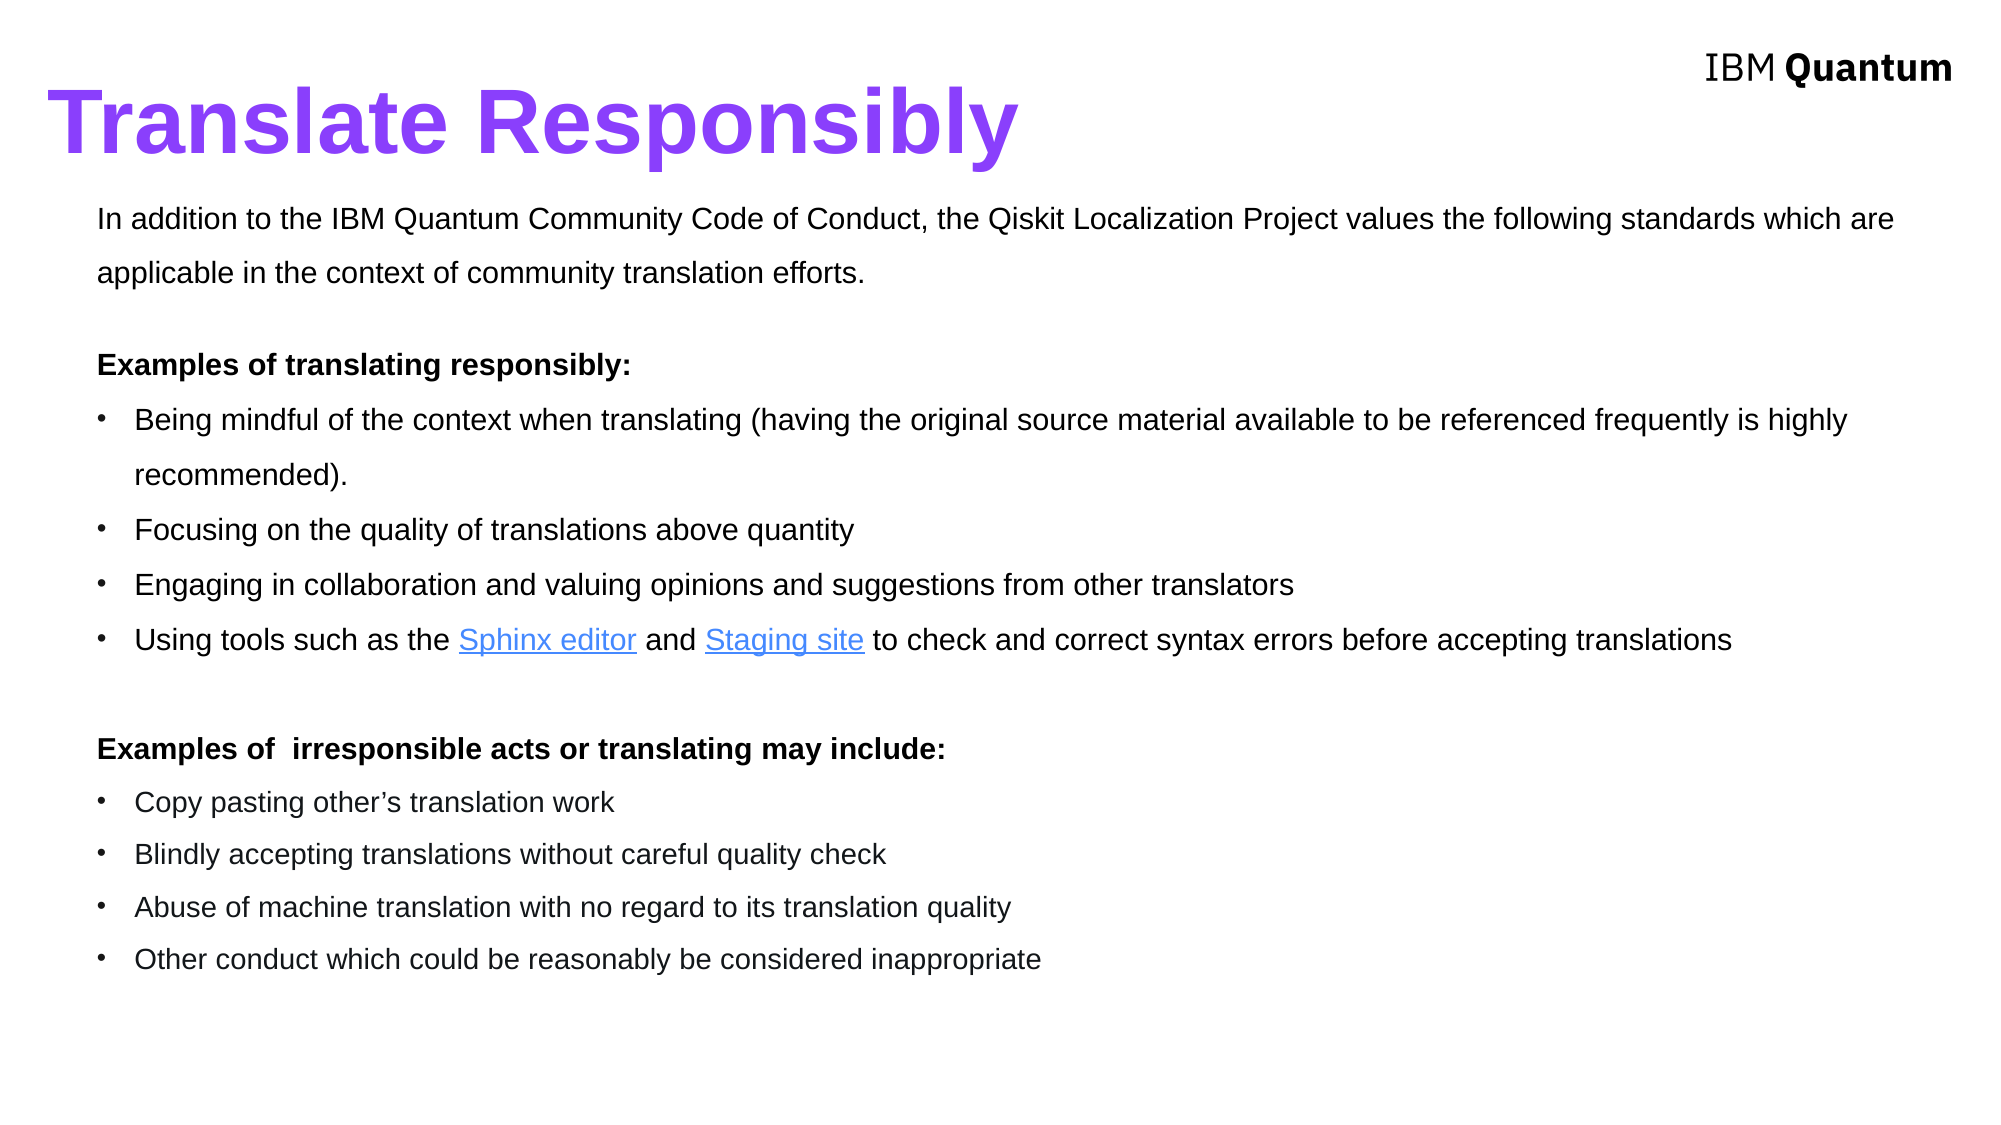

Translate Responsibly
In addition to the IBM Quantum Community Code of Conduct, the Qiskit Localization Project values the following standards which are applicable in the context of community translation efforts.
Examples of translating responsibly:
Being mindful of the context when translating (having the original source material available to be referenced frequently is highly recommended).
Focusing on the quality of translations above quantity
Engaging in collaboration and valuing opinions and suggestions from other translators
Using tools such as the Sphinx editor and Staging site to check and correct syntax errors before accepting translations
Examples of  irresponsible acts or translating may include:
Copy pasting other’s translation work
Blindly accepting translations without careful quality check
Abuse of machine translation with no regard to its translation quality
Other conduct which could be reasonably be considered inappropriate